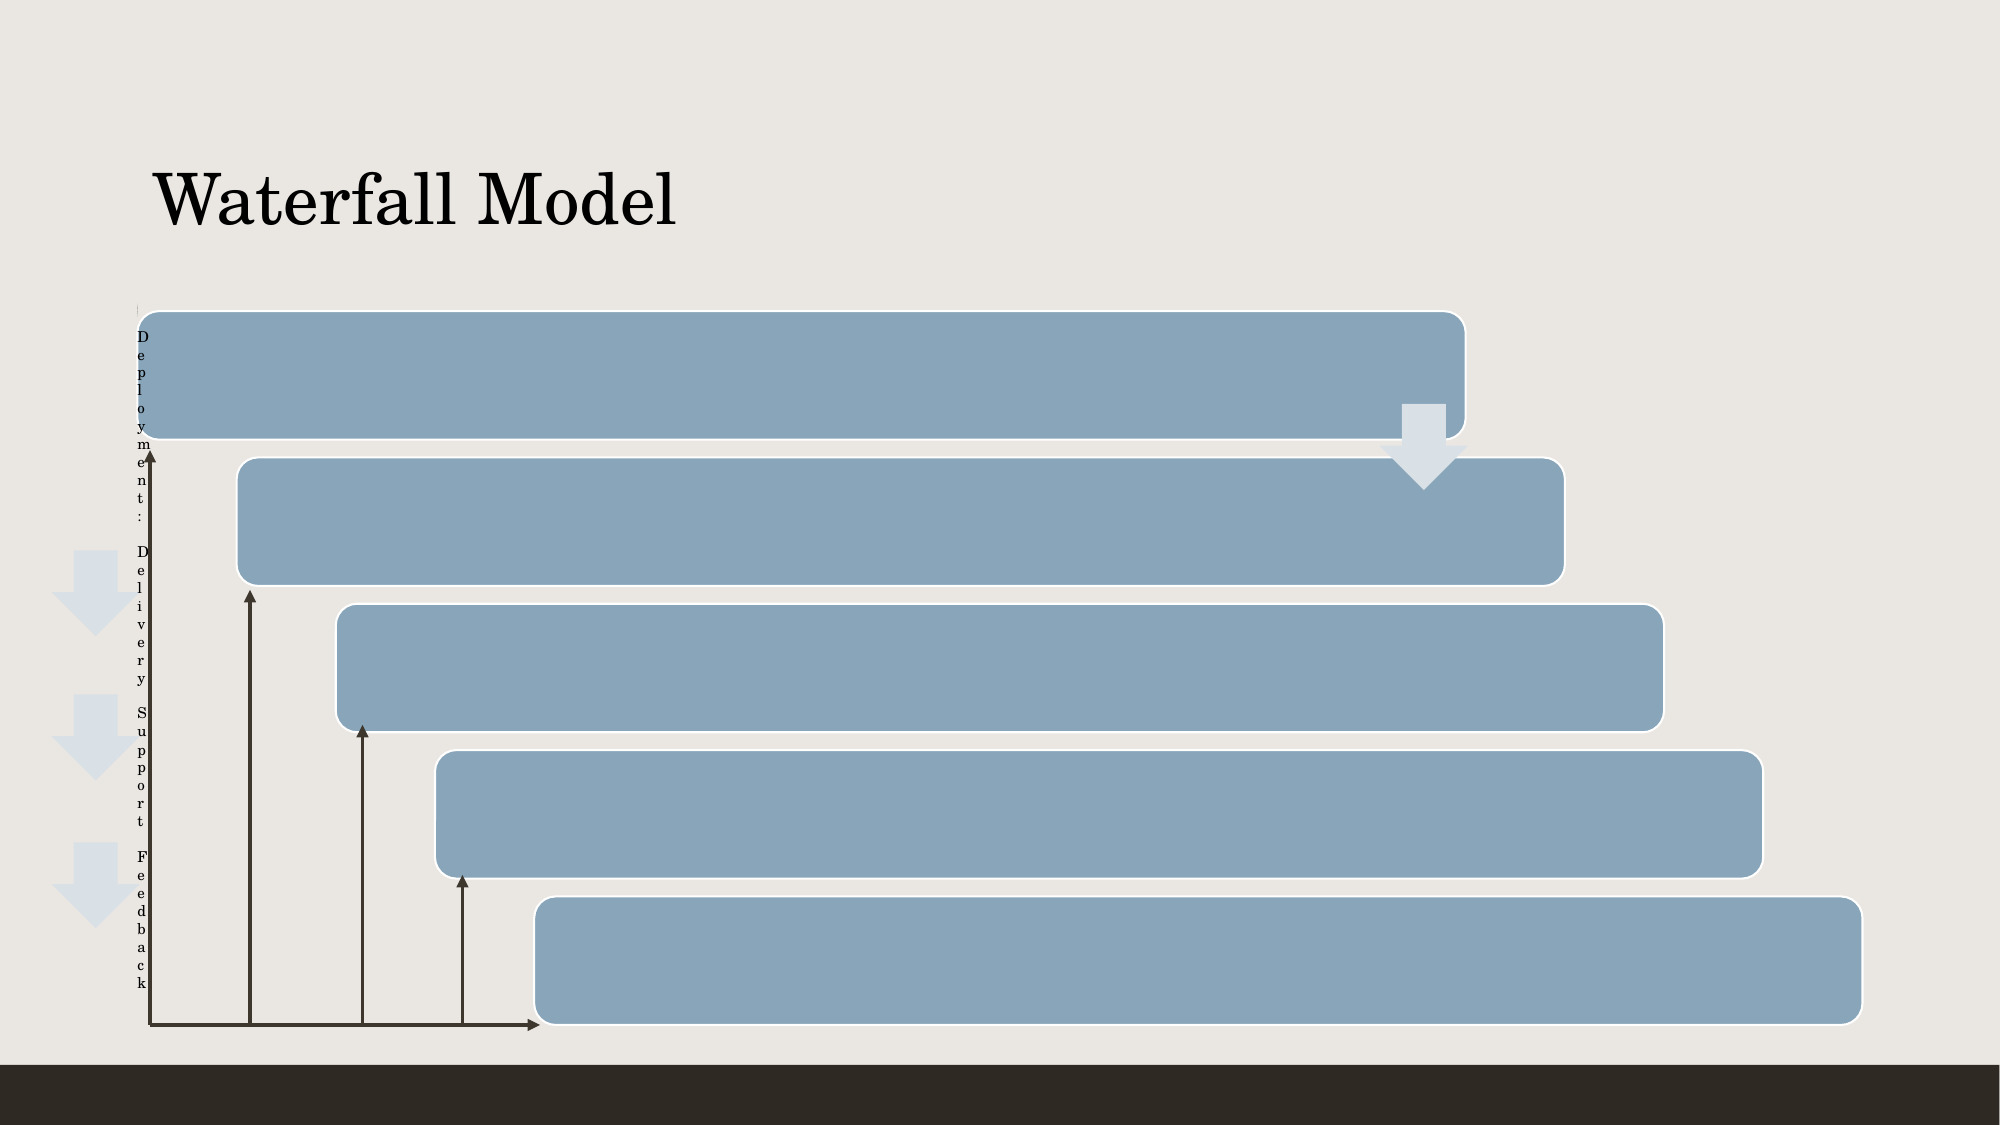

# Waterfall Model
Deployment: Delivery Support Feedback